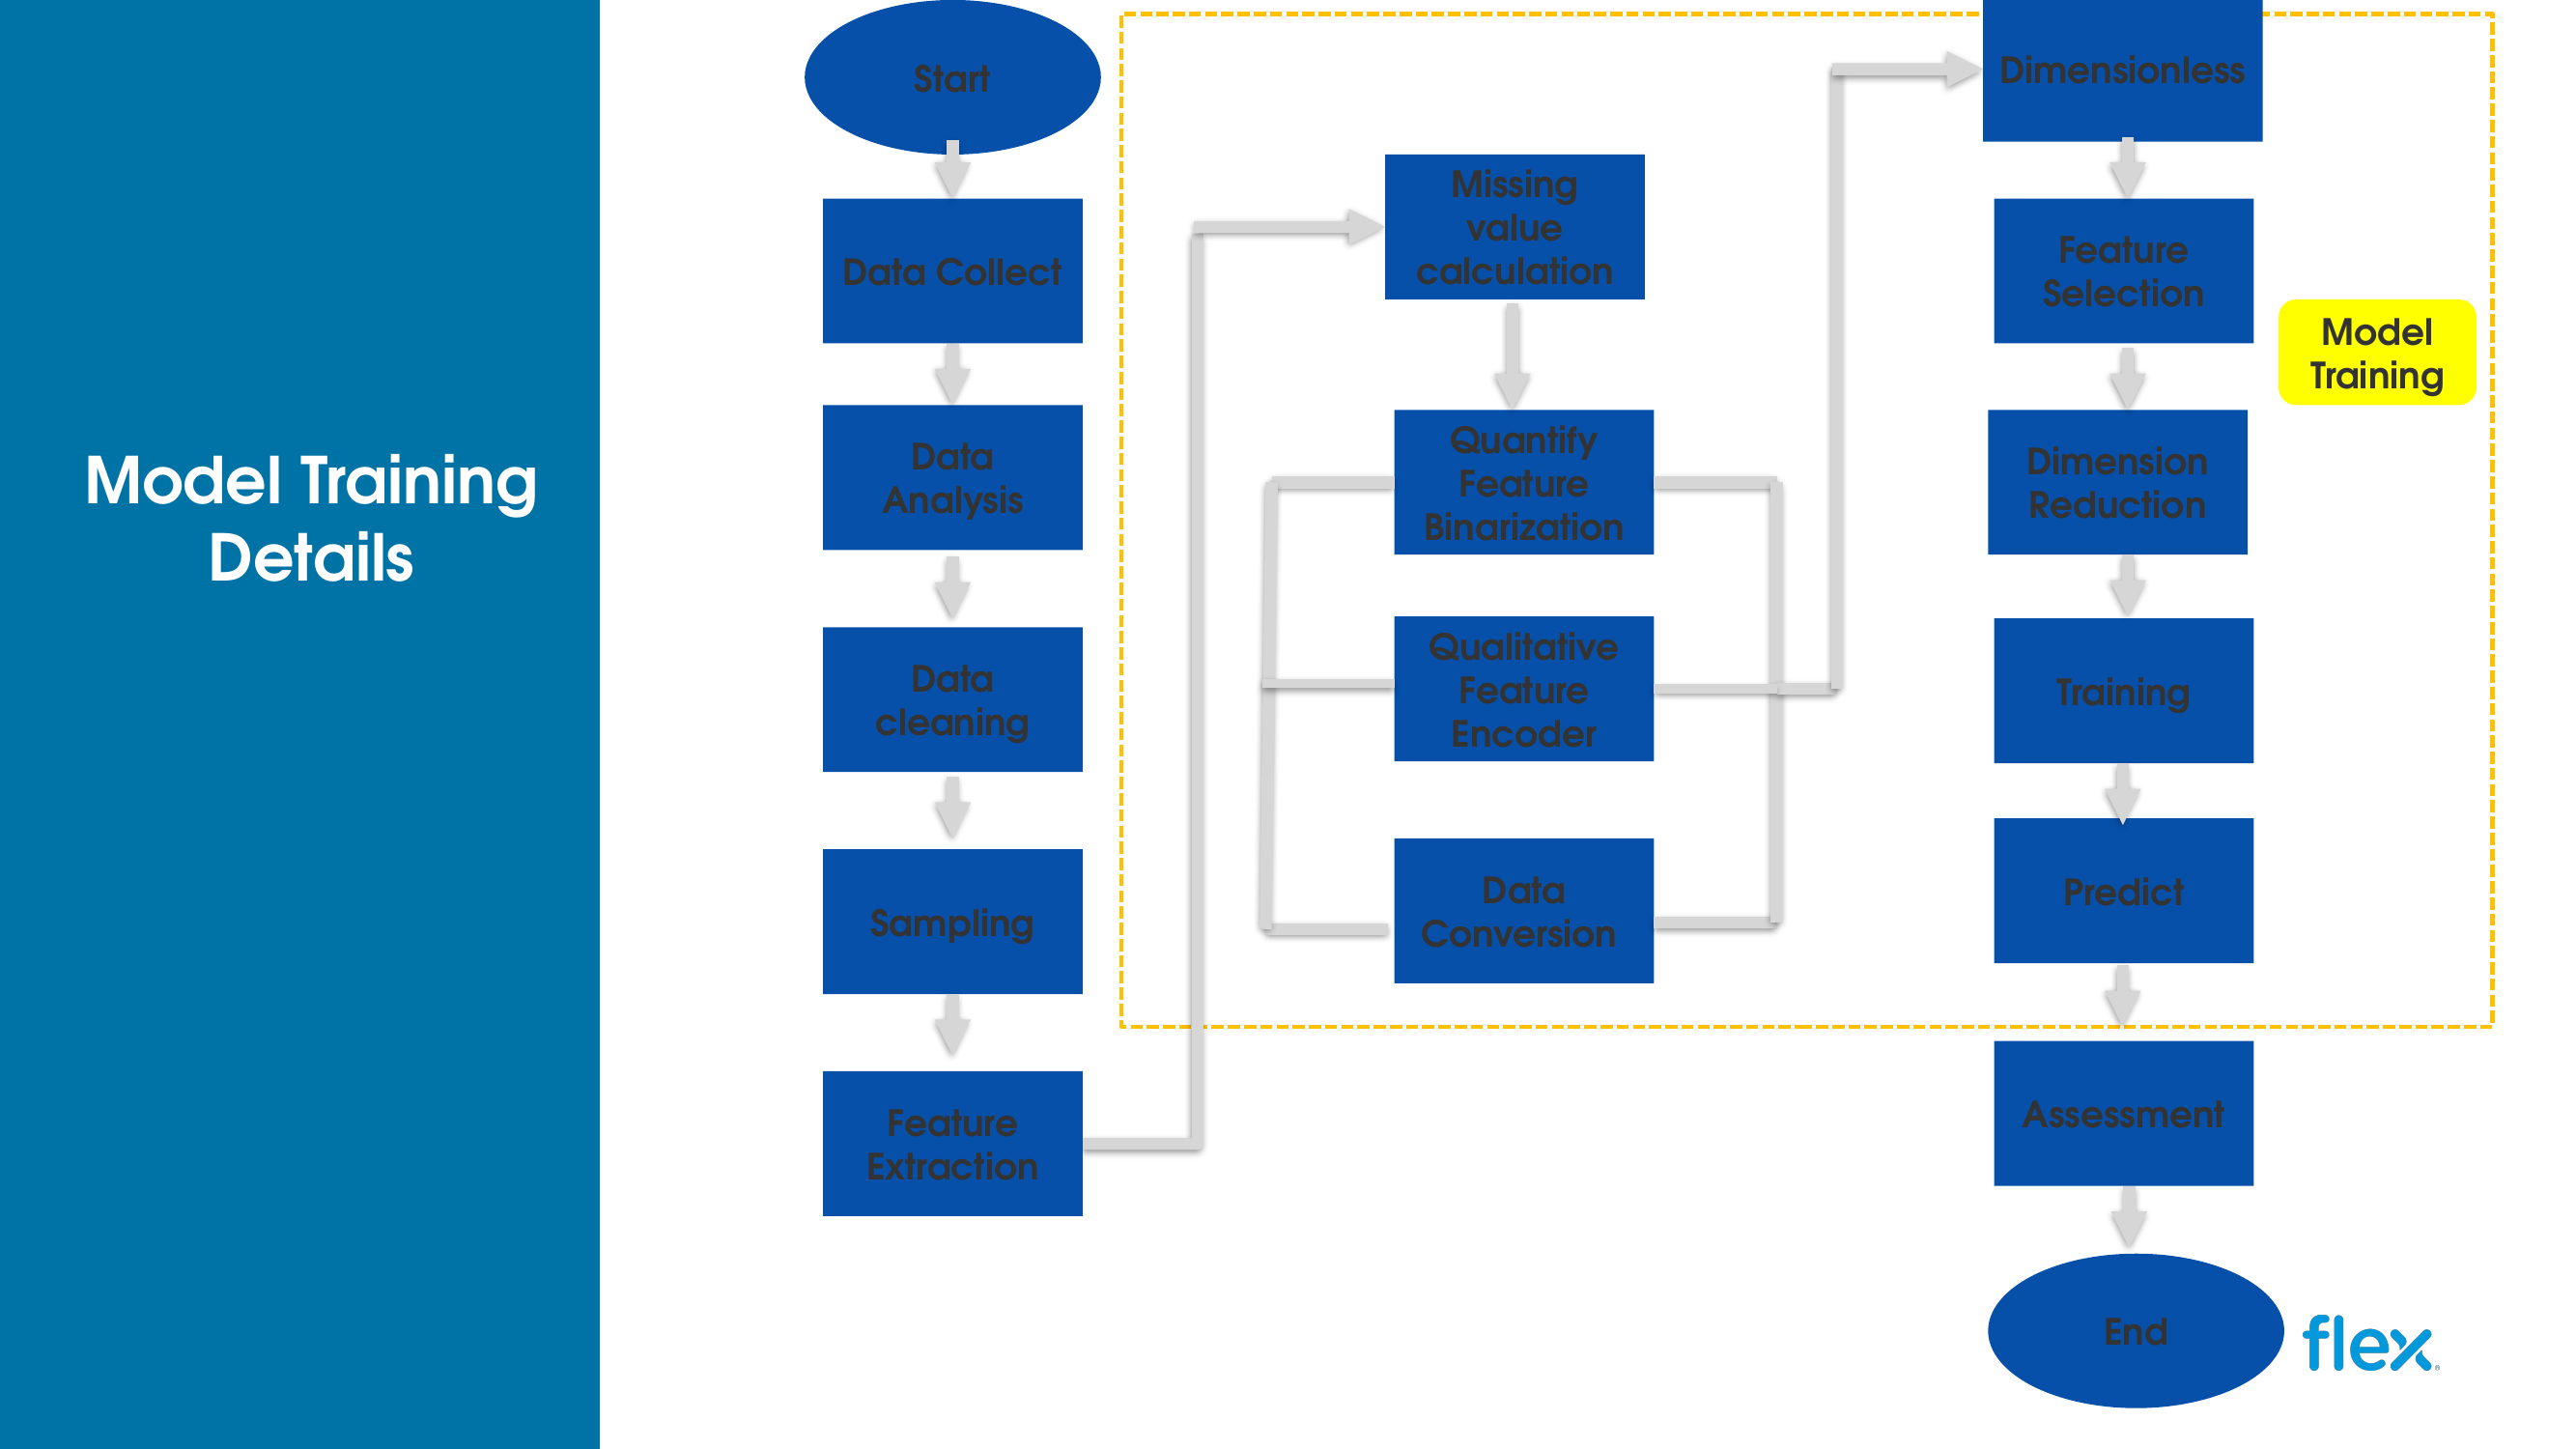

Start
Dimensionless
Missing value calculation
Data Collect
Feature Selection
Data Analysis
Quantify Feature Binarization
Dimension Reduction
Qualitative Feature Encoder
Training
Data cleaning
Predict
Data Conversion
Sampling
Assessment
Feature Extraction
End

Model Training
Model Training Details